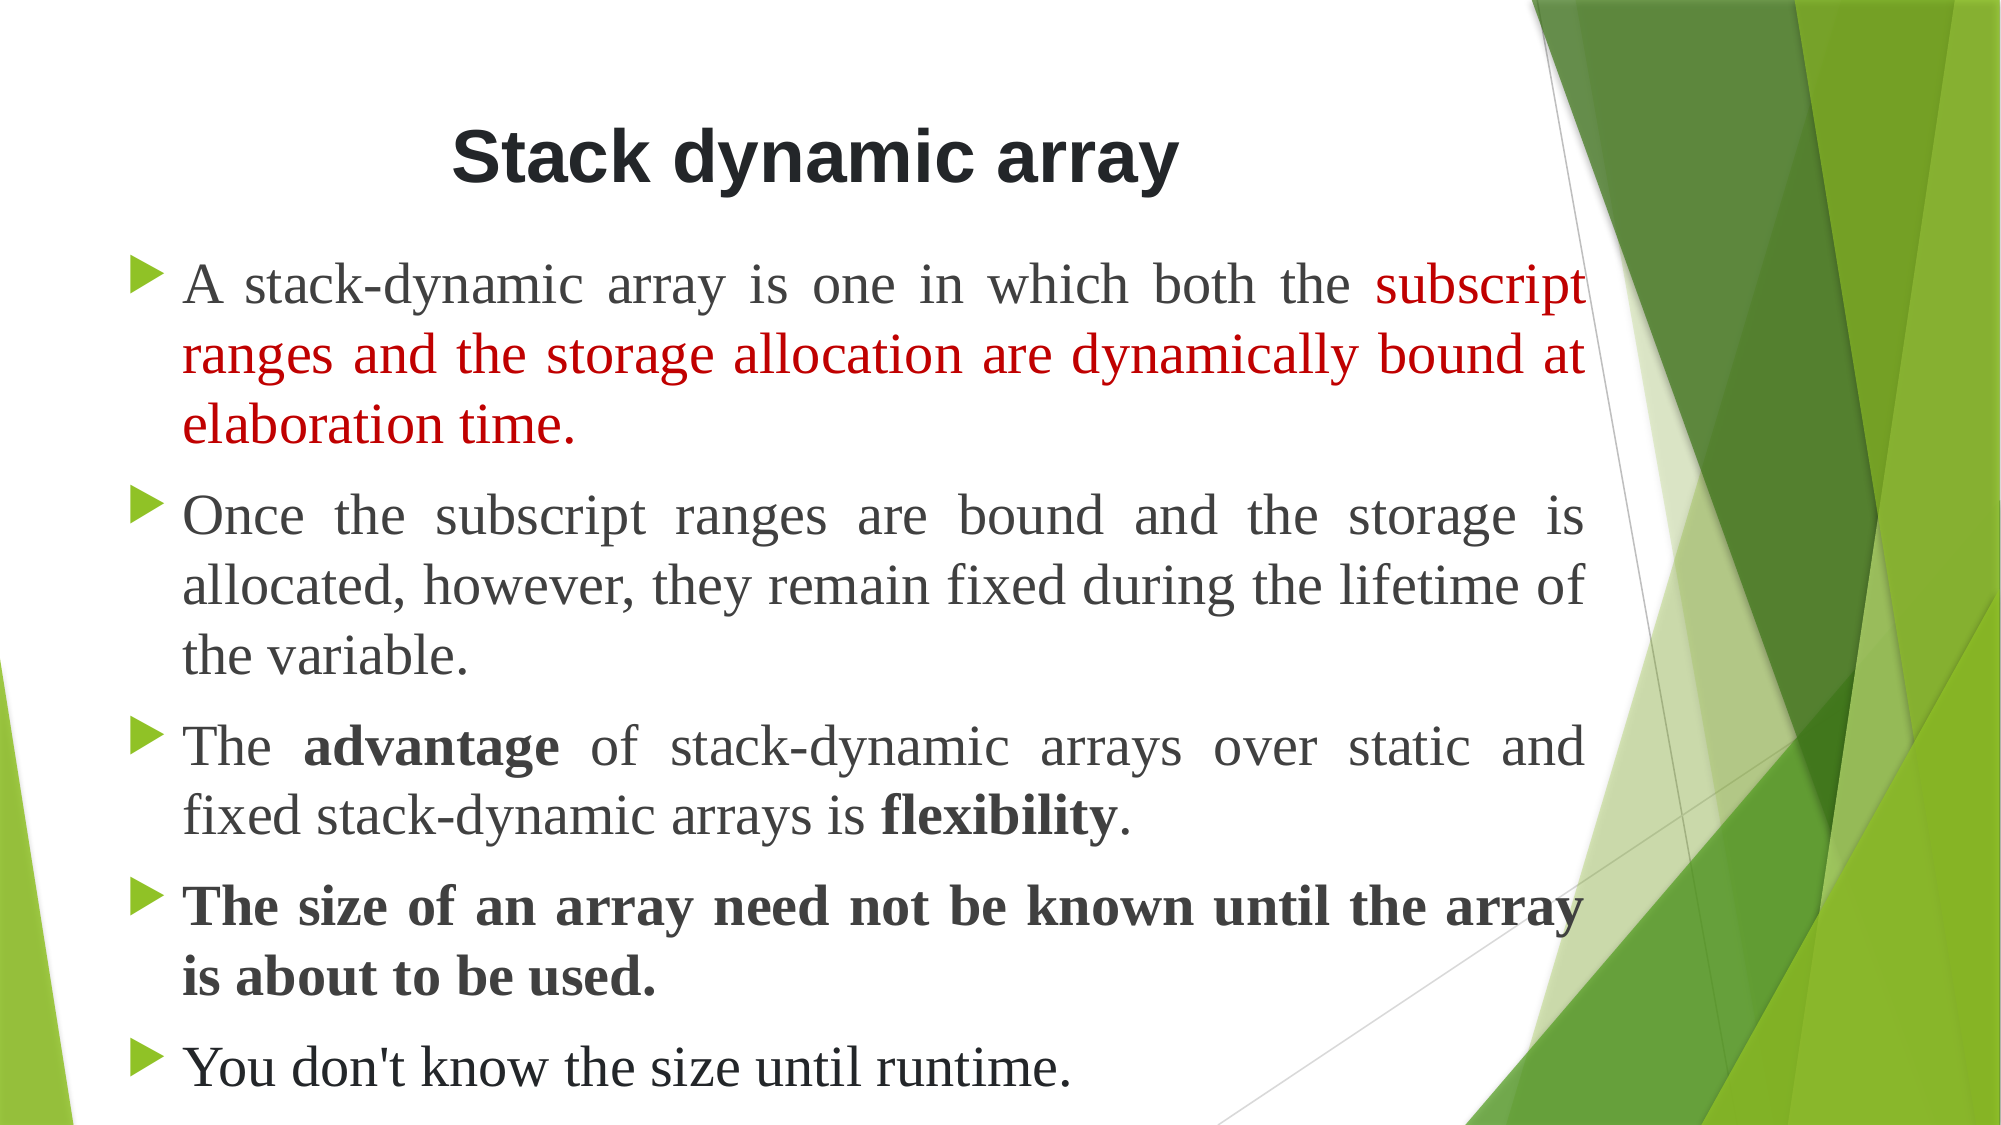

# Stack dynamic array
A stack-dynamic array is one in which both the subscript ranges and the storage allocation are dynamically bound at elaboration time.
Once the subscript ranges are bound and the storage is allocated, however, they remain fixed during the lifetime of the variable.
The advantage of stack-dynamic arrays over static and fixed stack-dynamic arrays is flexibility.
The size of an array need not be known until the array is about to be used.
You don't know the size until runtime.